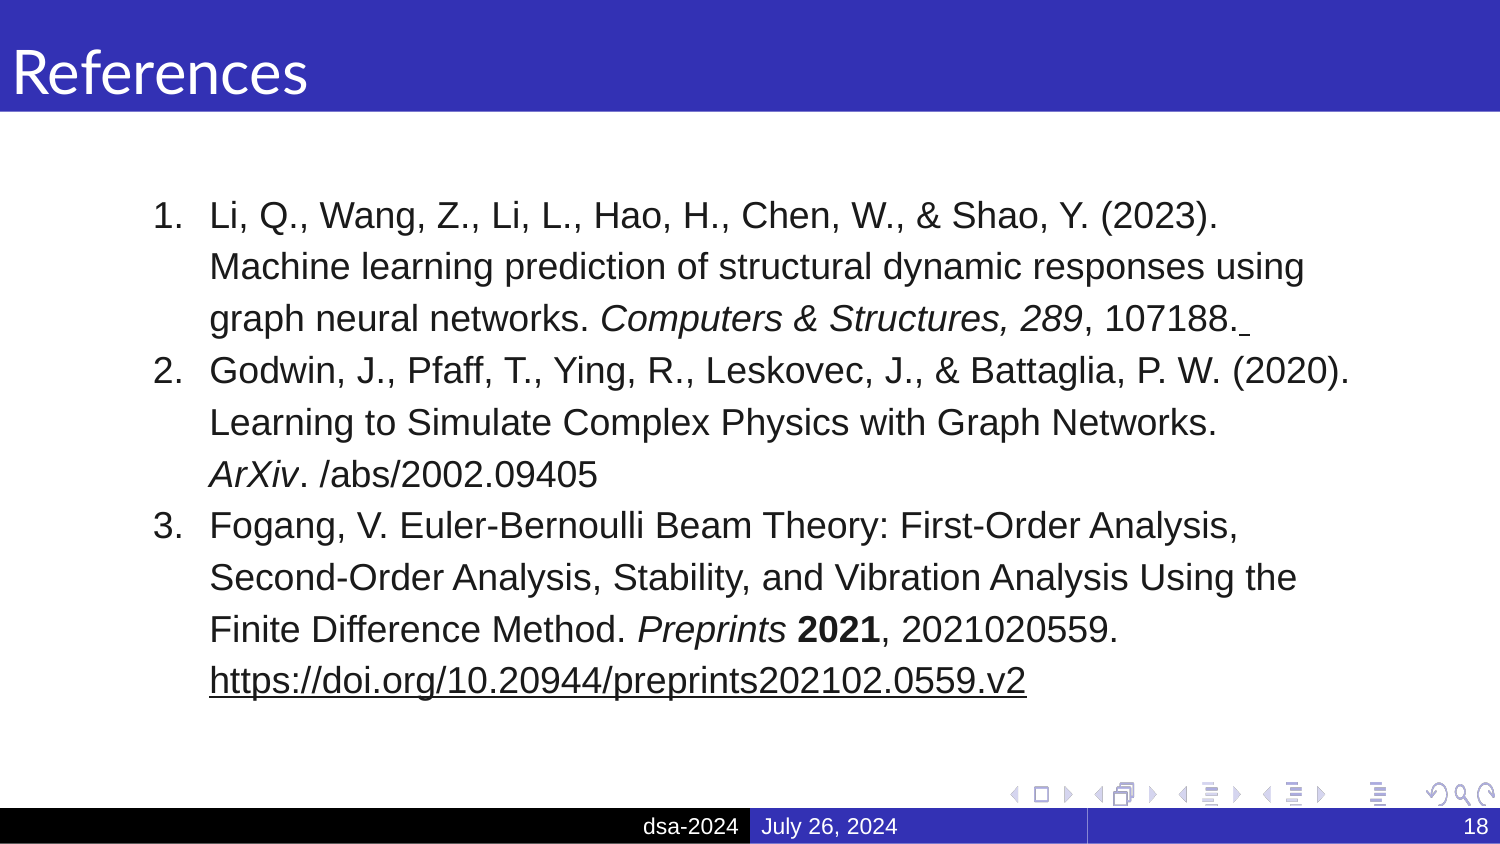

# References
Li, Q., Wang, Z., Li, L., Hao, H., Chen, W., & Shao, Y. (2023). Machine learning prediction of structural dynamic responses using graph neural networks. Computers & Structures, 289, 107188.
Godwin, J., Pfaff, T., Ying, R., Leskovec, J., & Battaglia, P. W. (2020). Learning to Simulate Complex Physics with Graph Networks. ArXiv. /abs/2002.09405
Fogang, V. Euler-Bernoulli Beam Theory: First-Order Analysis, Second-Order Analysis, Stability, and Vibration Analysis Using the Finite Difference Method. Preprints 2021, 2021020559. https://doi.org/10.20944/preprints202102.0559.v2

dsa-2024
July 26, 2024
18